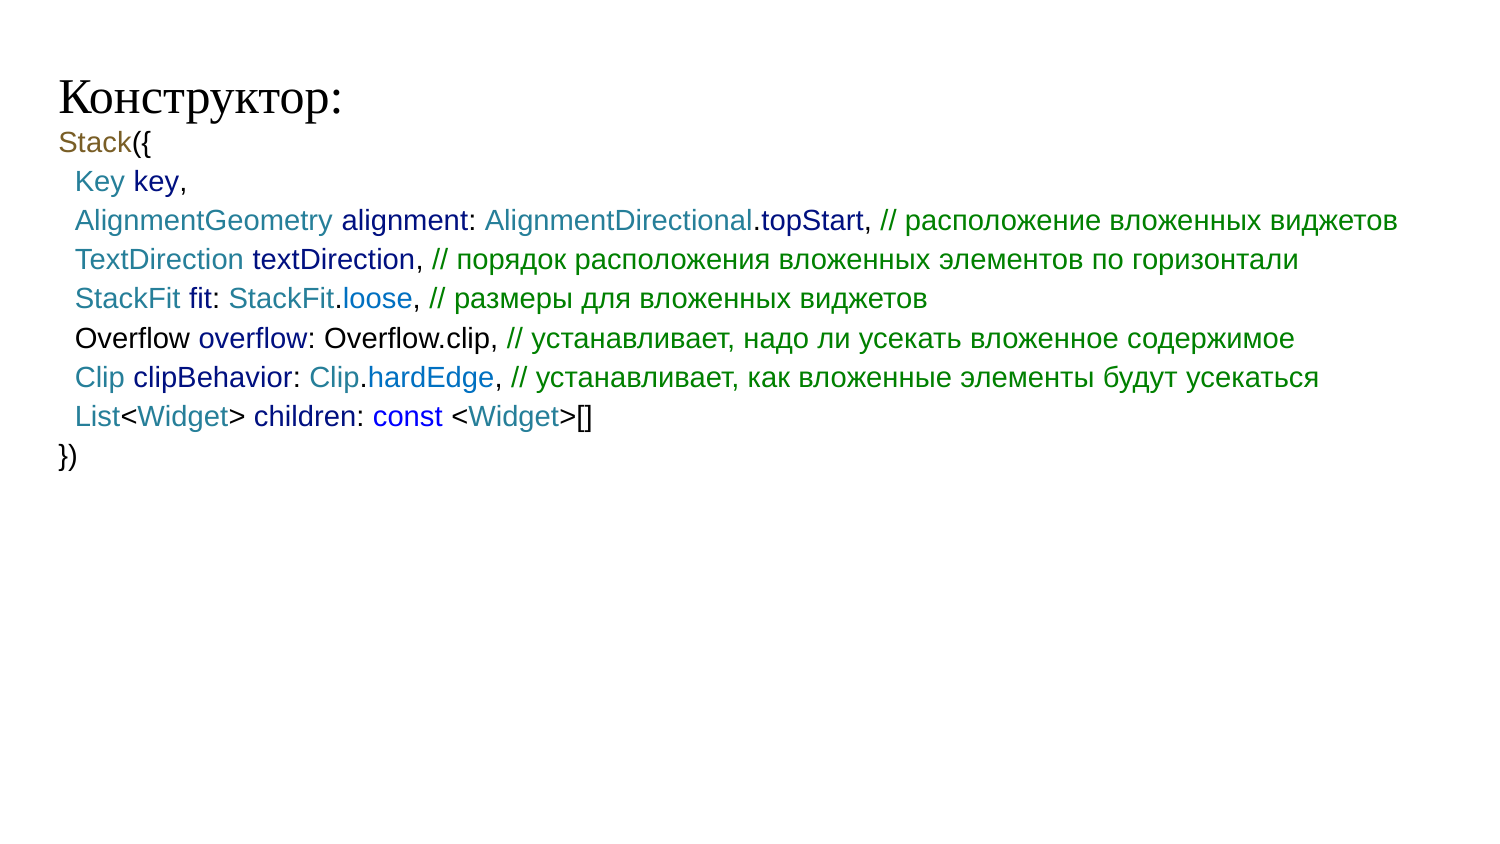

Конструктор:
Stack({
  Key key,
  AlignmentGeometry alignment: AlignmentDirectional.topStart, // расположение вложенных виджетов
  TextDirection textDirection, // порядок расположения вложенных элементов по горизонтали
  StackFit fit: StackFit.loose, // размеры для вложенных виджетов
  Overflow overflow: Overflow.clip, // устанавливает, надо ли усекать вложенное содержимое
  Clip clipBehavior: Clip.hardEdge, // устанавливает, как вложенные элементы будут усекаться
  List<Widget> children: const <Widget>[]
})